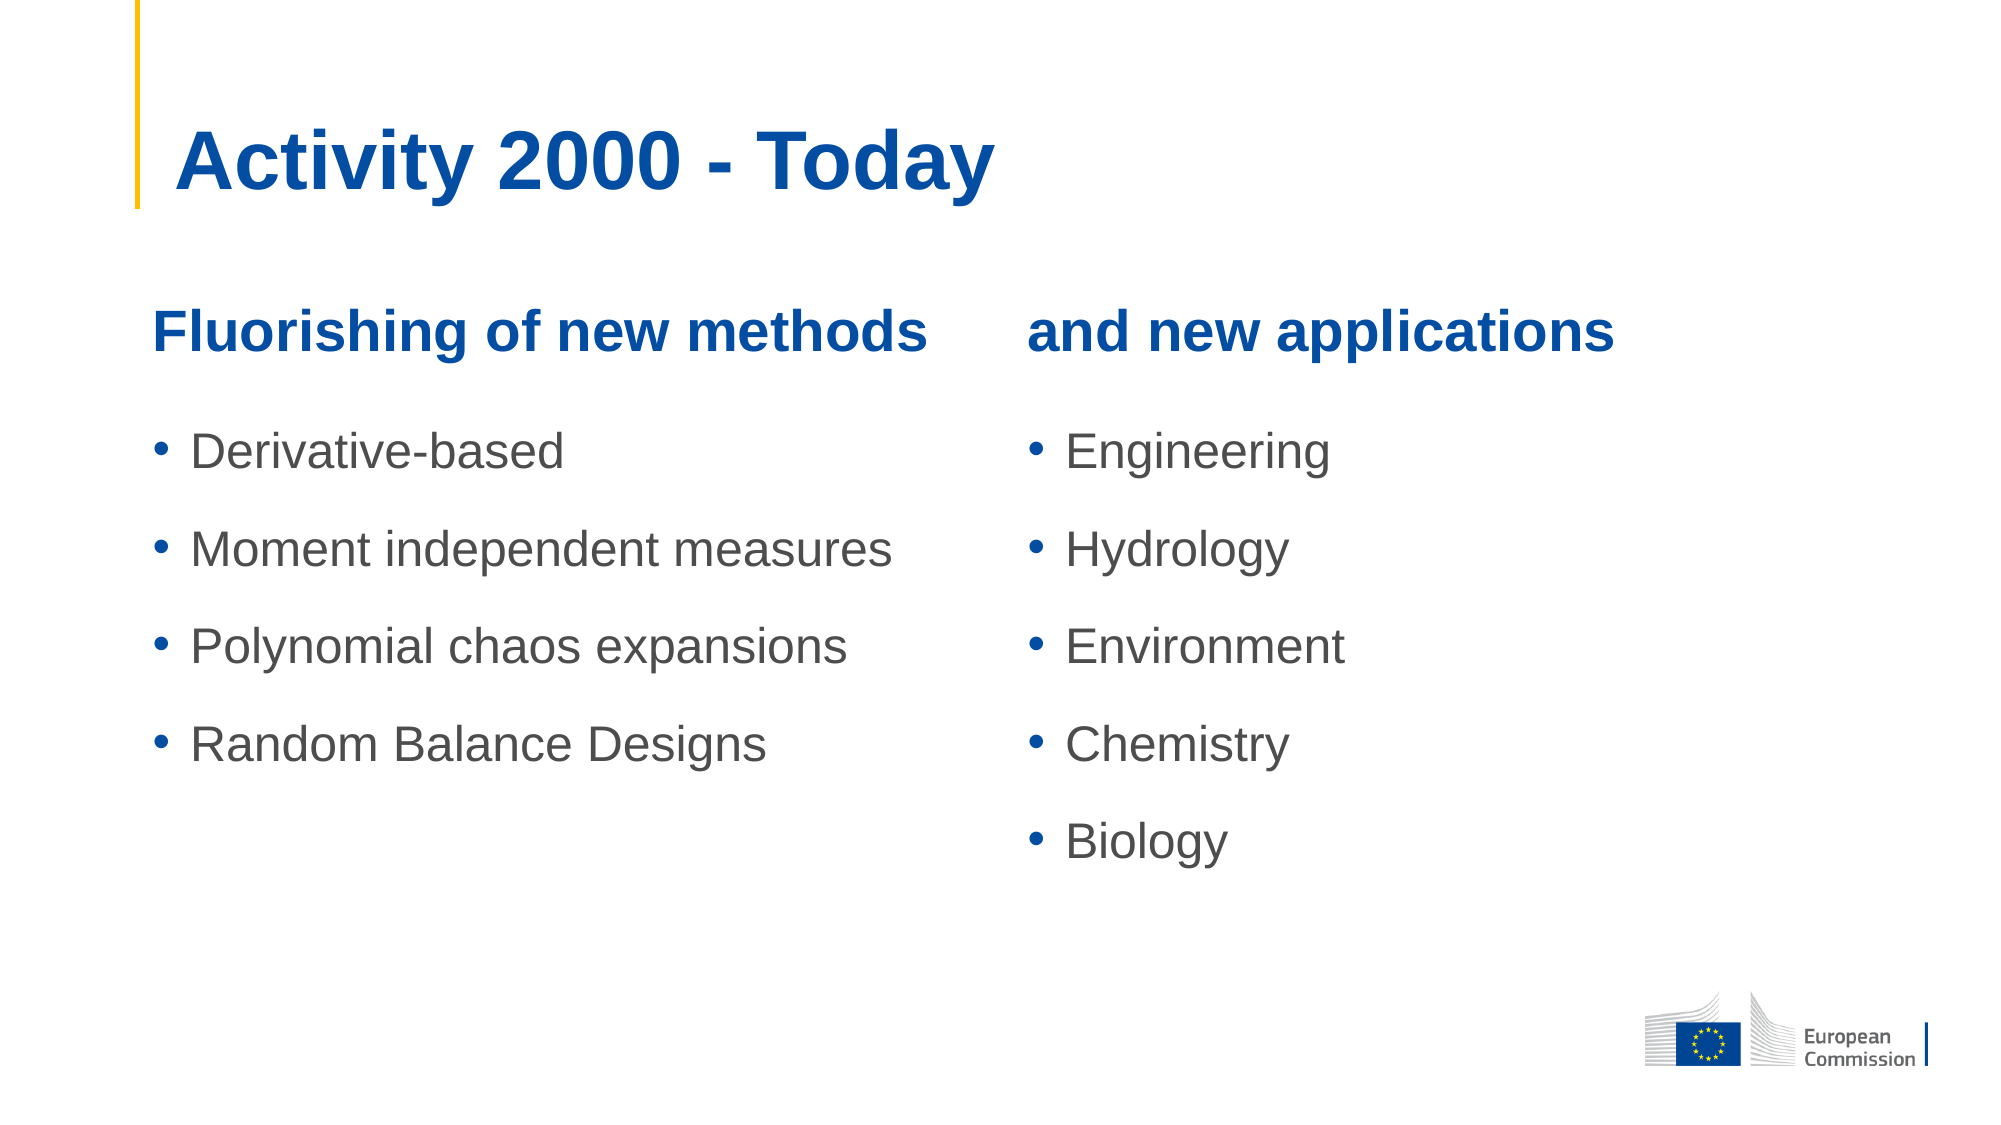

# Activity 2000 - Today
and new applications

Fluorishing of new methods

Derivative-based
Moment independent measures
Polynomial chaos expansions
Random Balance Designs

Engineering
Hydrology
Environment
Chemistry
Biology